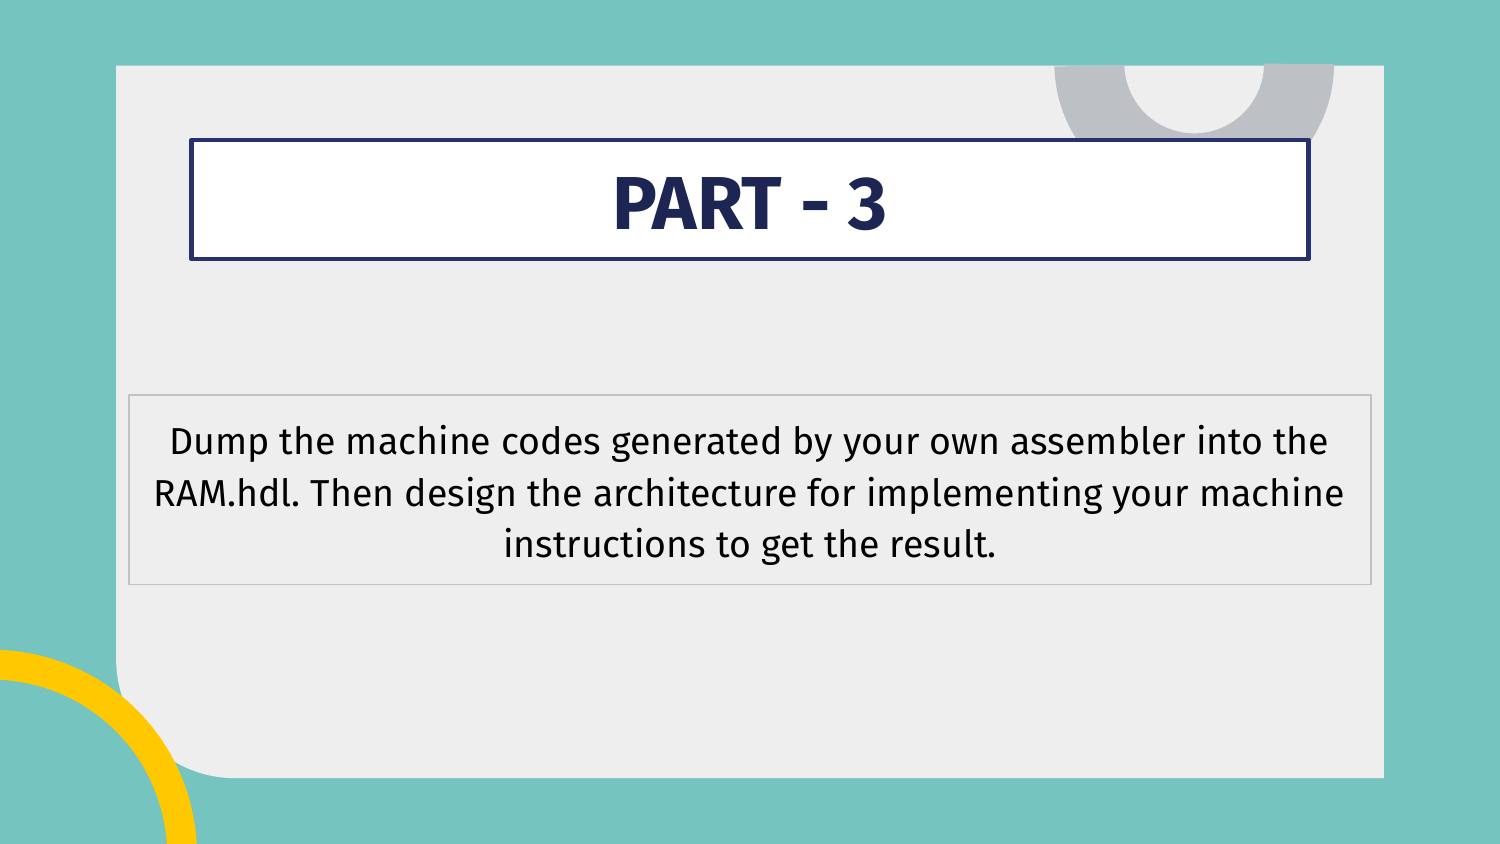

# PART - 3
Dump the machine codes generated by your own assembler into the RAM.hdl. Then design the architecture for implementing your machine instructions to get the result.